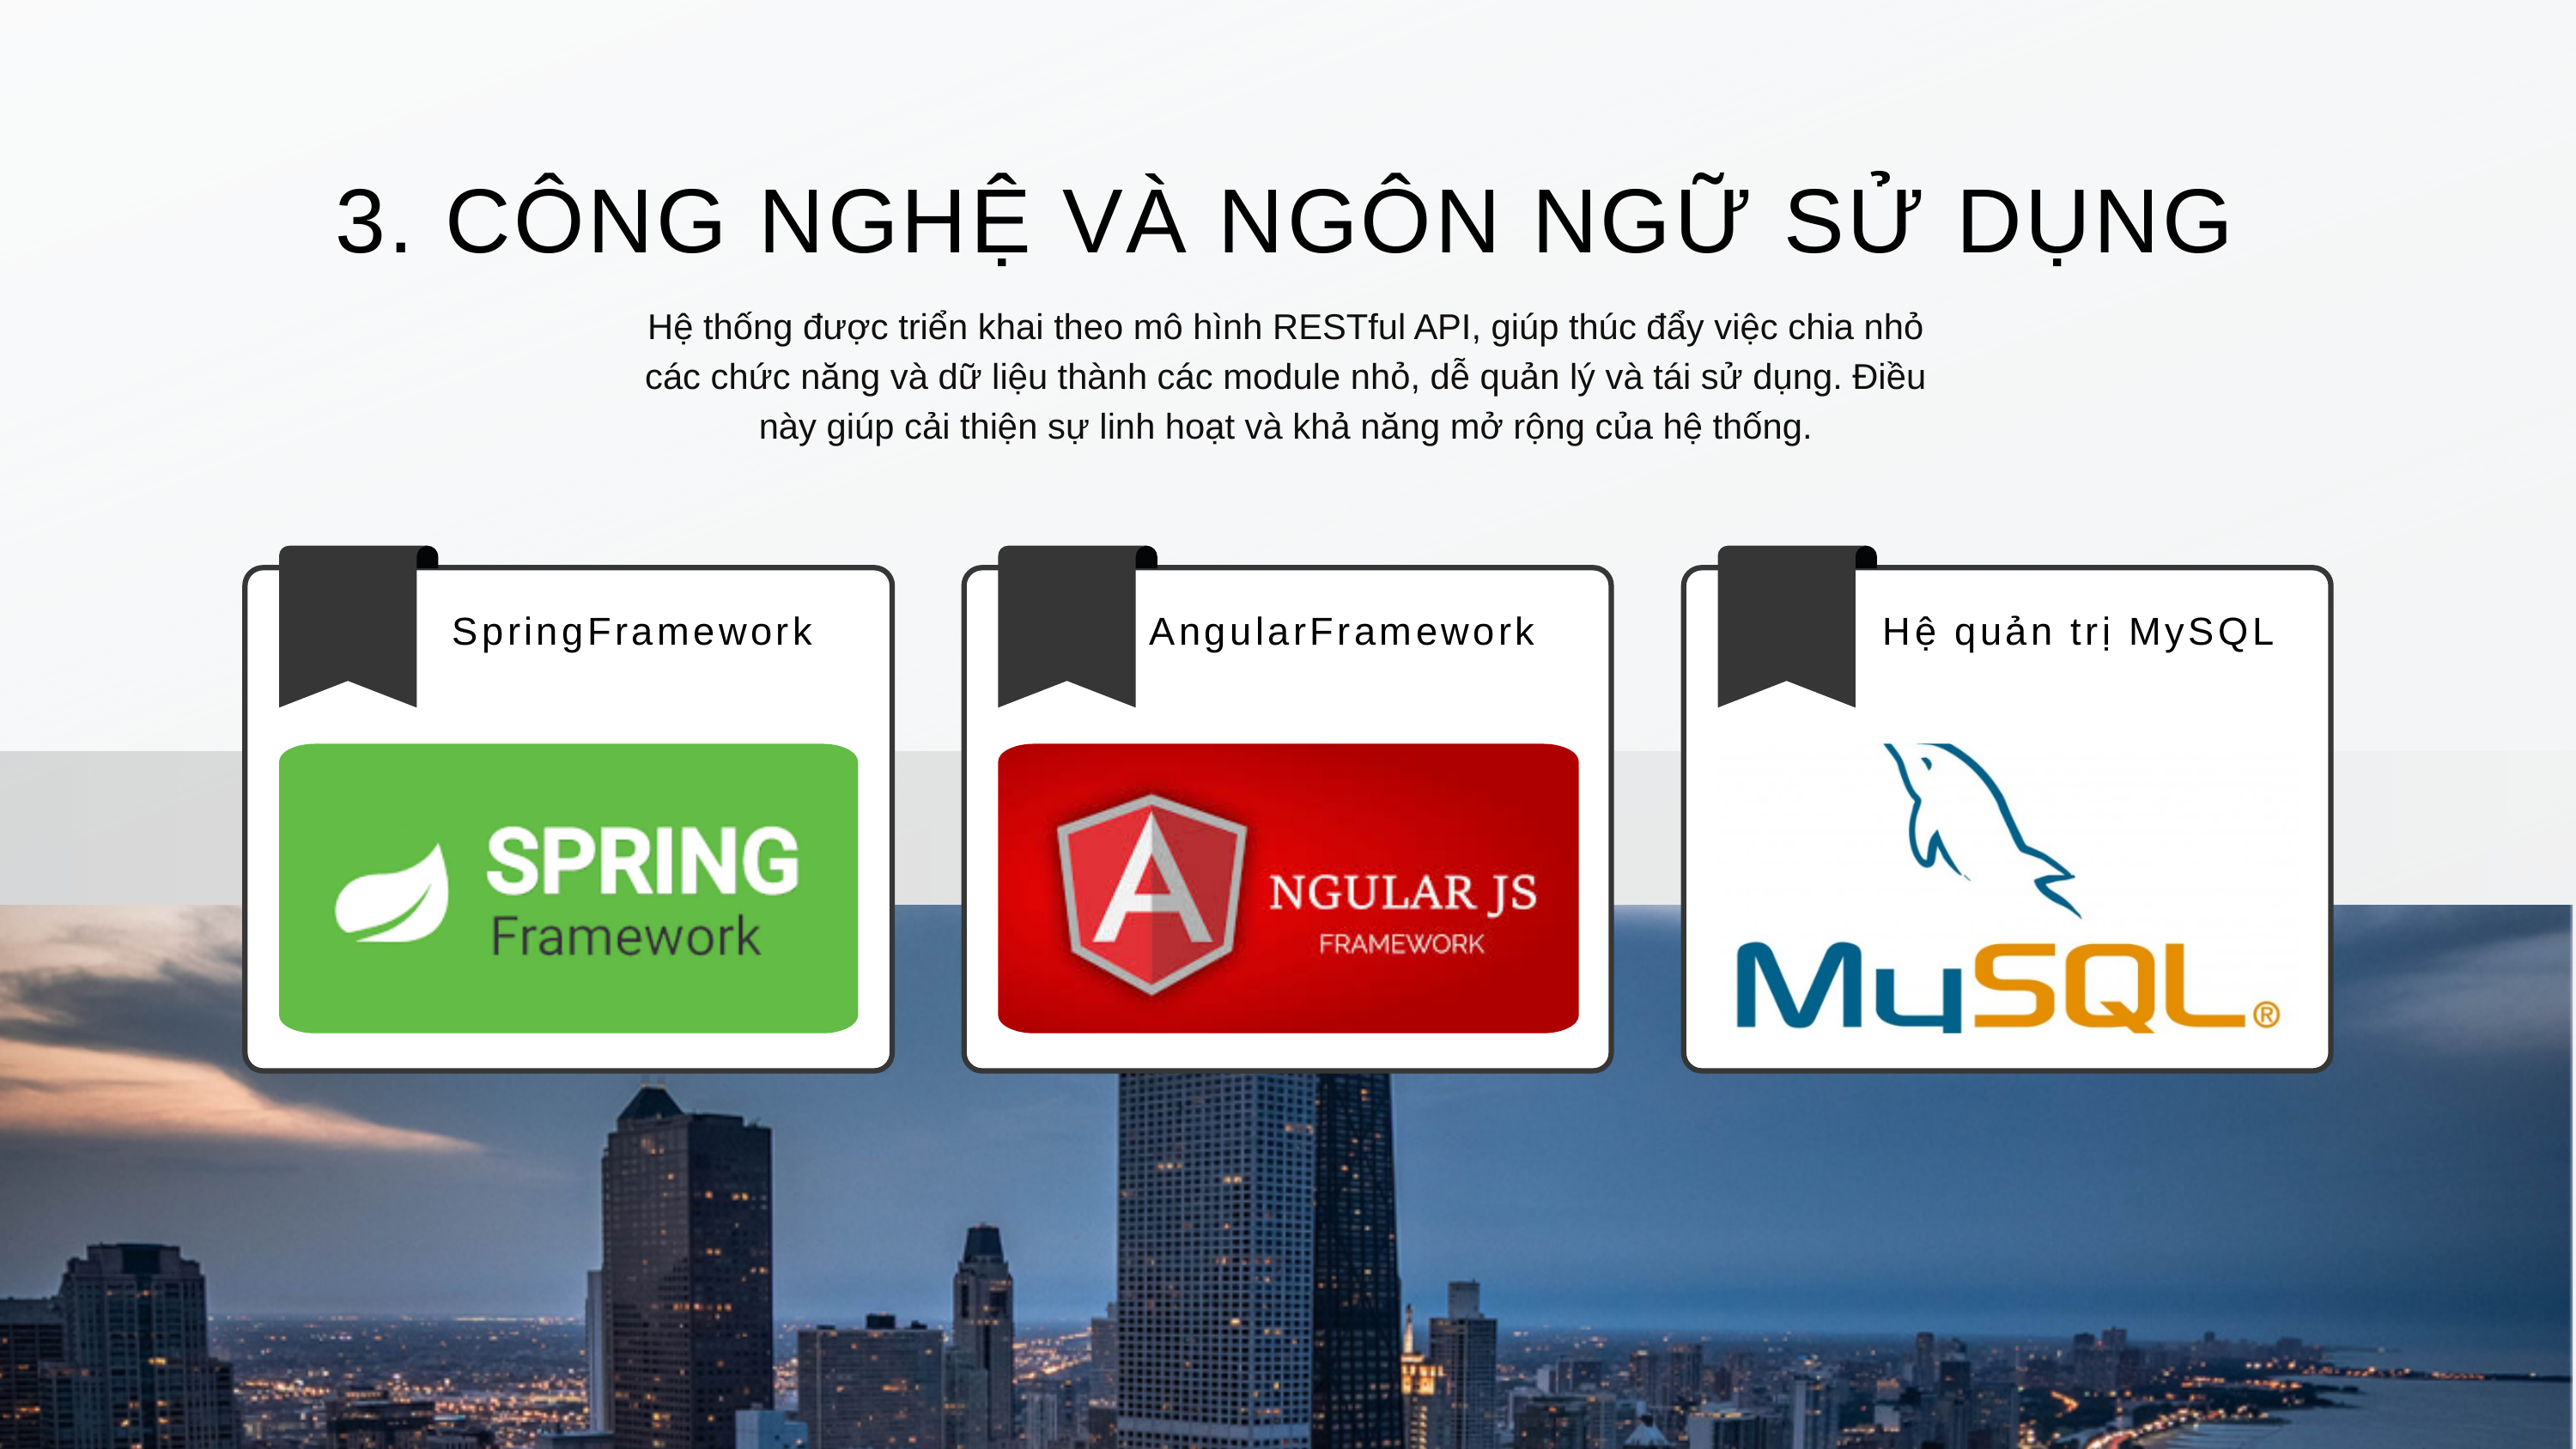

3. CÔNG NGHỆ VÀ NGÔN NGỮ SỬ DỤNG
Hệ thống được triển khai theo mô hình RESTful API, giúp thúc đẩy việc chia nhỏ các chức năng và dữ liệu thành các module nhỏ, dễ quản lý và tái sử dụng. Điều này giúp cải thiện sự linh hoạt và khả năng mở rộng của hệ thống.

SpringFramework
AngularFramework
Hệ quản trị MySQL